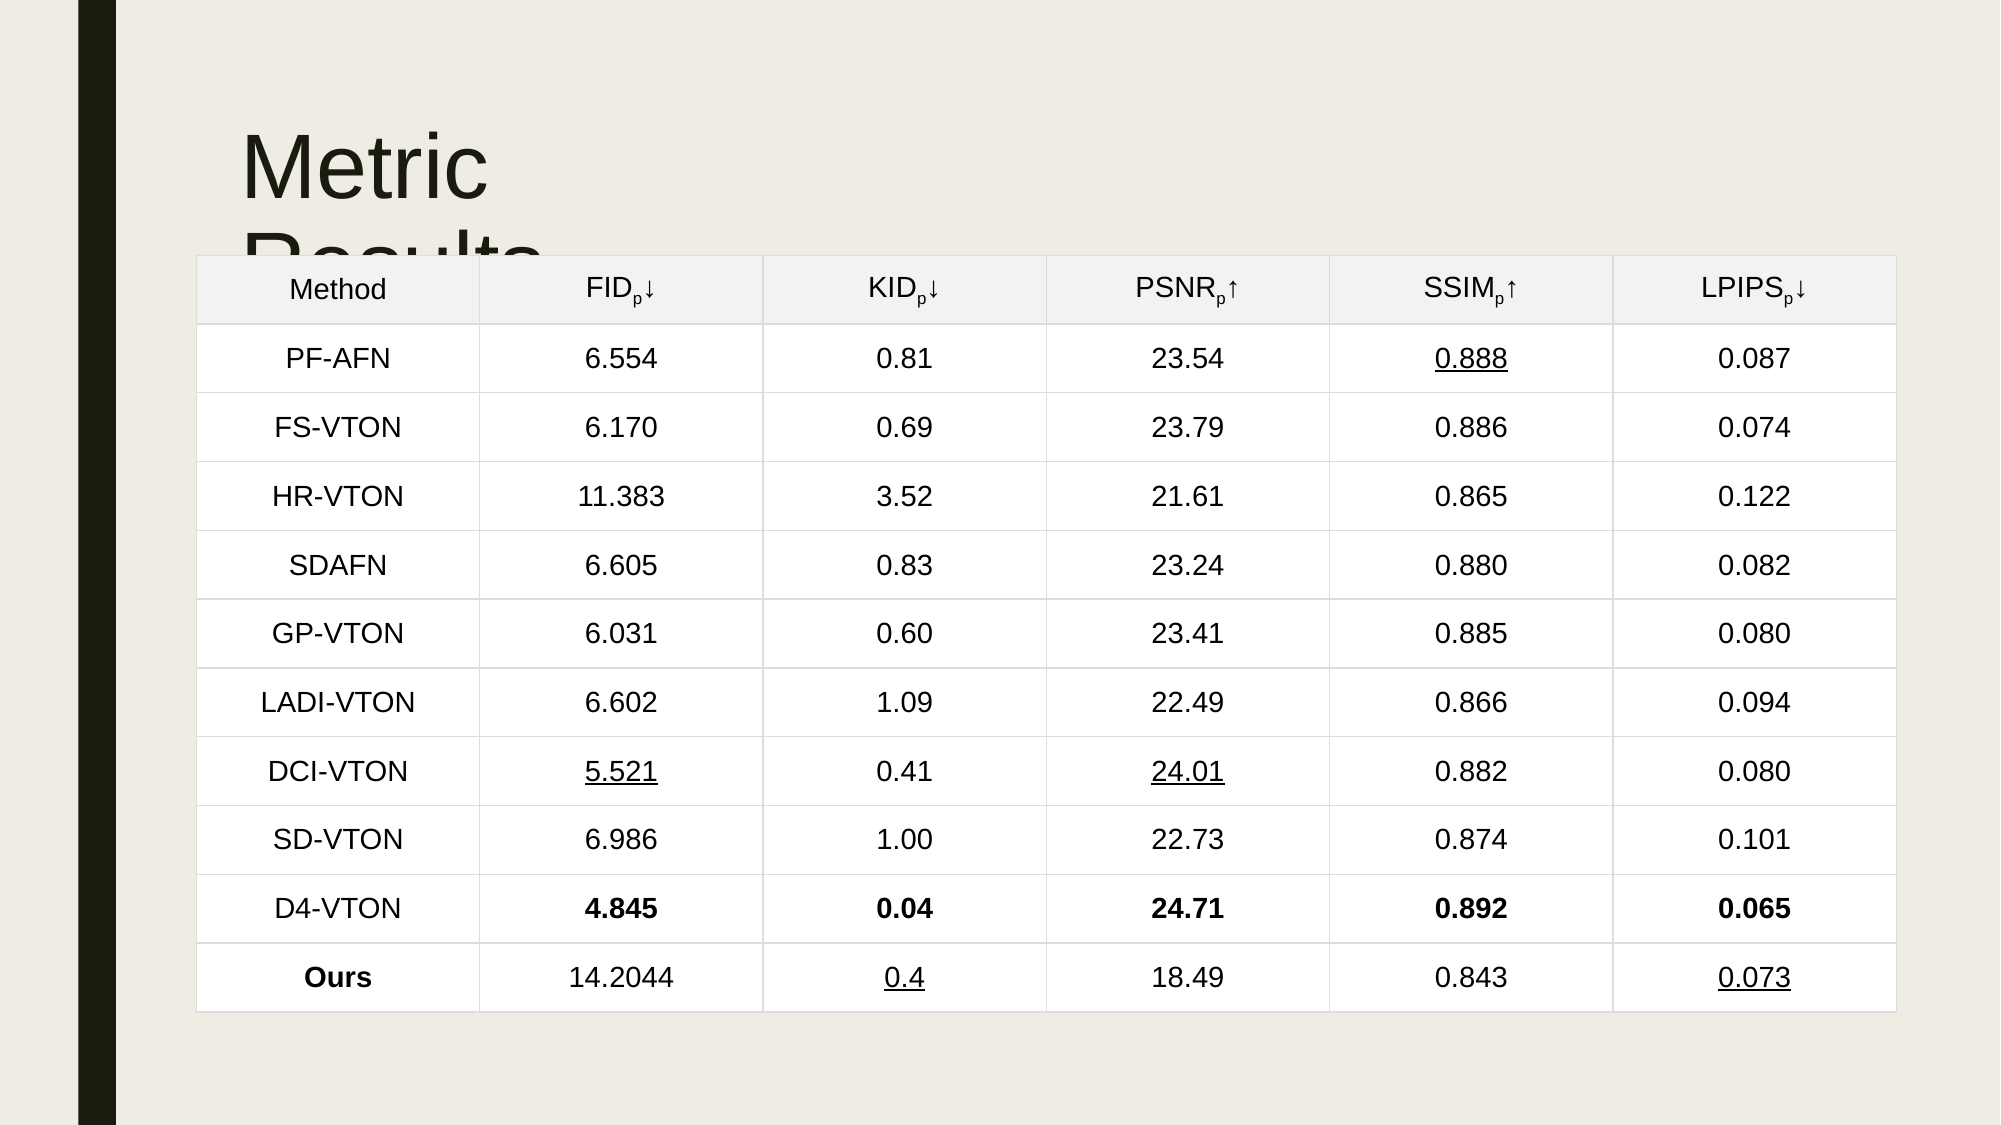

# Metric Results
| Method | FIDp↓ | KIDp↓ | PSNRp↑ | SSIMp↑ | LPIPSp↓ |
| --- | --- | --- | --- | --- | --- |
| PF-AFN | 6.554 | 0.81 | 23.54 | 0.888 | 0.087 |
| FS-VTON | 6.170 | 0.69 | 23.79 | 0.886 | 0.074 |
| HR-VTON | 11.383 | 3.52 | 21.61 | 0.865 | 0.122 |
| SDAFN | 6.605 | 0.83 | 23.24 | 0.880 | 0.082 |
| GP-VTON | 6.031 | 0.60 | 23.41 | 0.885 | 0.080 |
| LADI-VTON | 6.602 | 1.09 | 22.49 | 0.866 | 0.094 |
| DCI-VTON | 5.521 | 0.41 | 24.01 | 0.882 | 0.080 |
| SD-VTON | 6.986 | 1.00 | 22.73 | 0.874 | 0.101 |
| D4-VTON | 4.845 | 0.04 | 24.71 | 0.892 | 0.065 |
| Ours | 14.2044 | 0.4 | 18.49 | 0.843 | 0.073 |